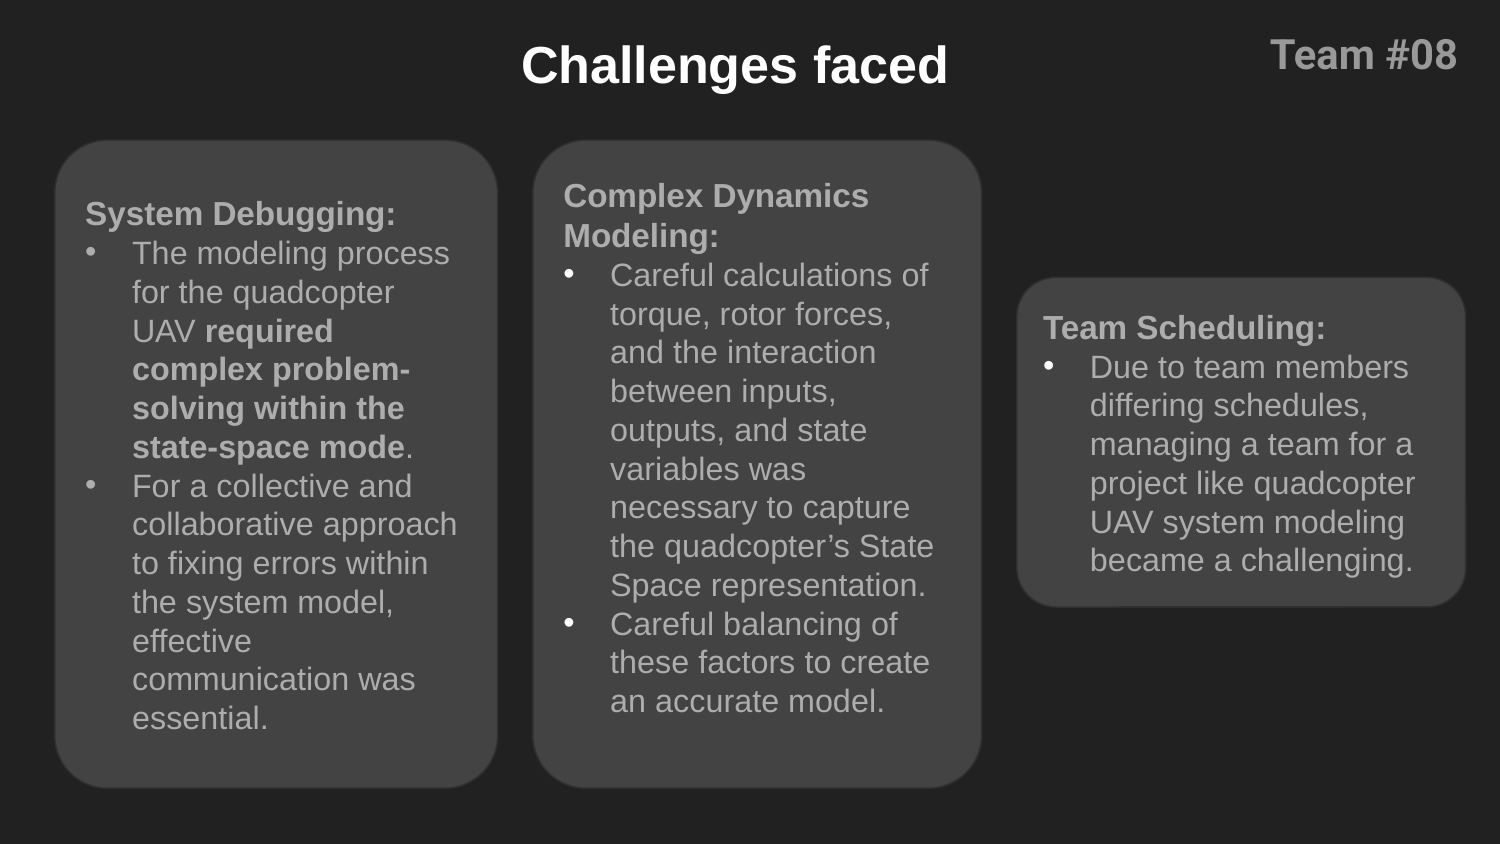

Team #08
# Challenges faced
System Debugging:
The modeling process for the quadcopter UAV required complex problem-solving within the state-space mode.
For a collective and collaborative approach to fixing errors within the system model, effective communication was essential.
Complex Dynamics Modeling:
Careful calculations of torque, rotor forces, and the interaction between inputs, outputs, and state variables was necessary to capture the quadcopter’s State Space representation.
Careful balancing of these factors to create an accurate model.

Team Scheduling:
Due to team members differing schedules, managing a team for a project like quadcopter UAV system modeling became a challenging.